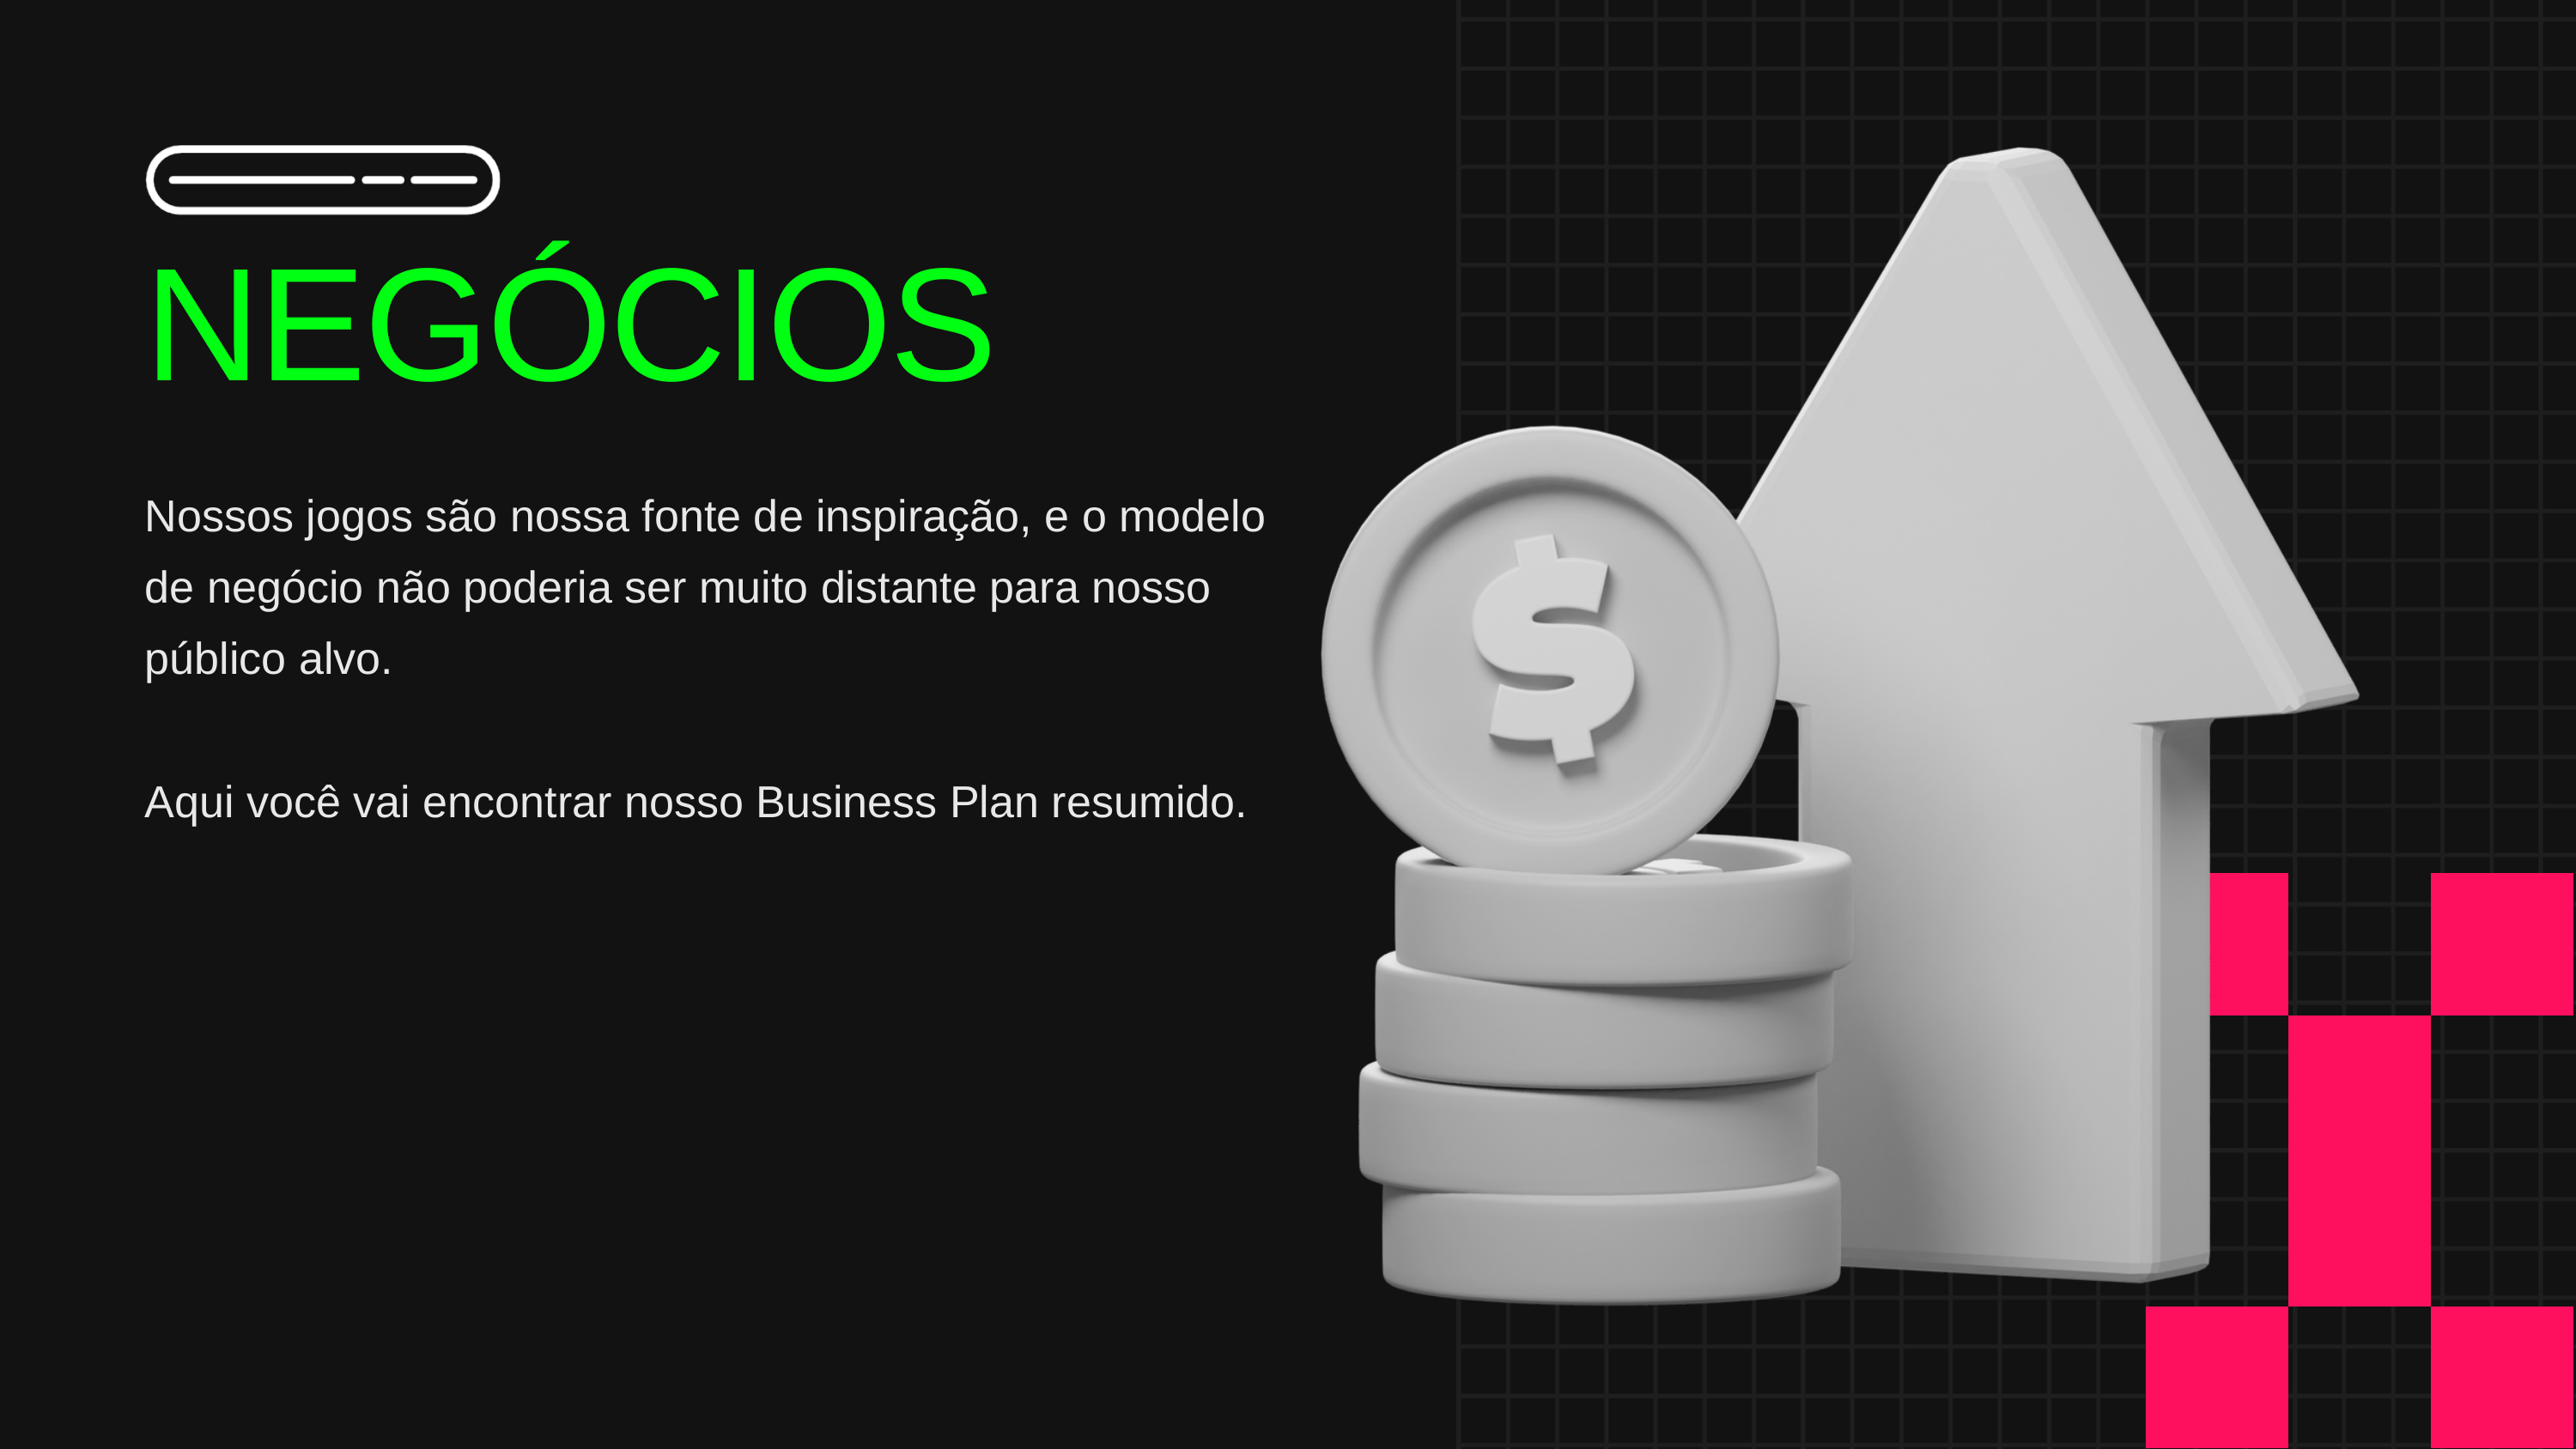

NEGÓCIOS
Nossos jogos são nossa fonte de inspiração, e o modelo de negócio não poderia ser muito distante para nosso público alvo.

Aqui você vai encontrar nosso Business Plan resumido.